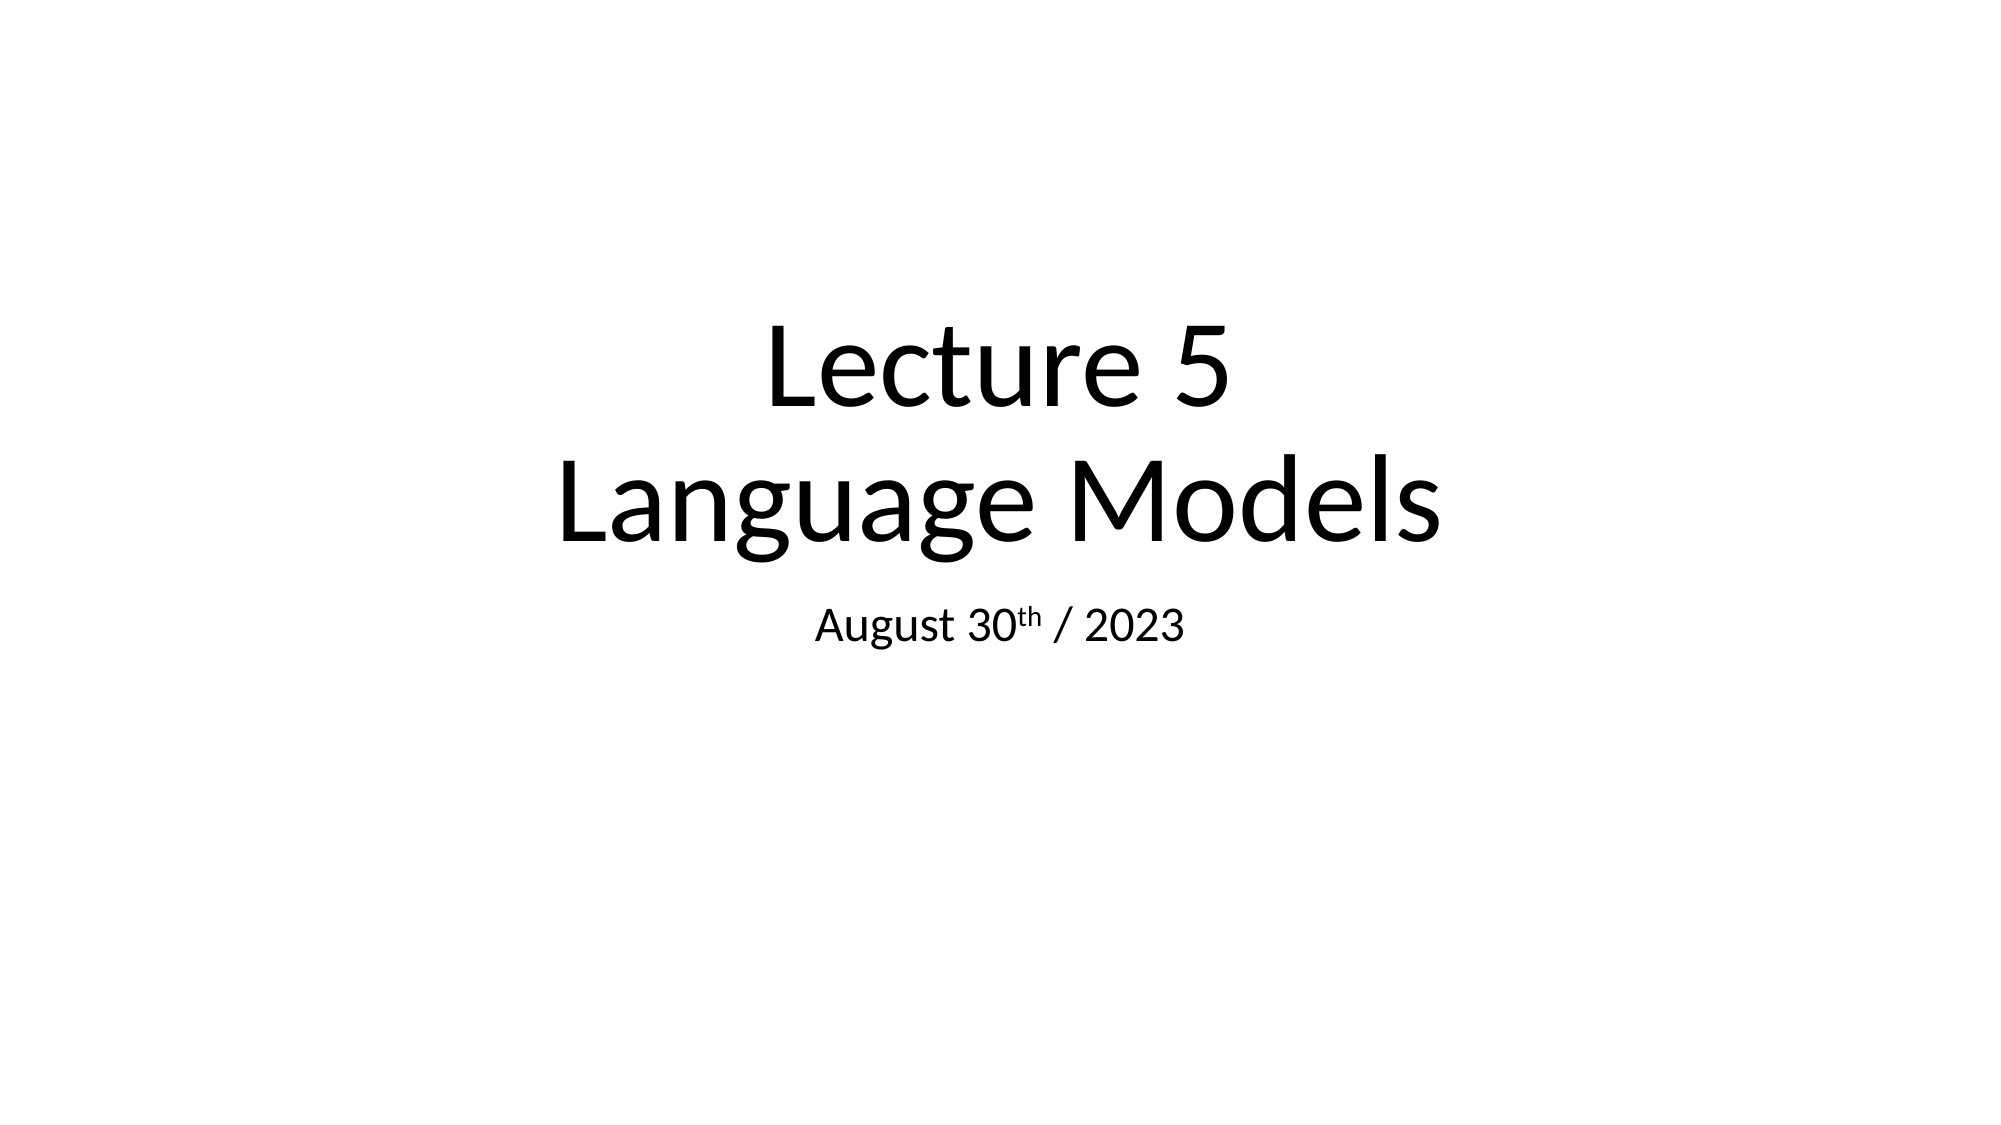

# Lecture 5 Language Models
August 30th / 2023